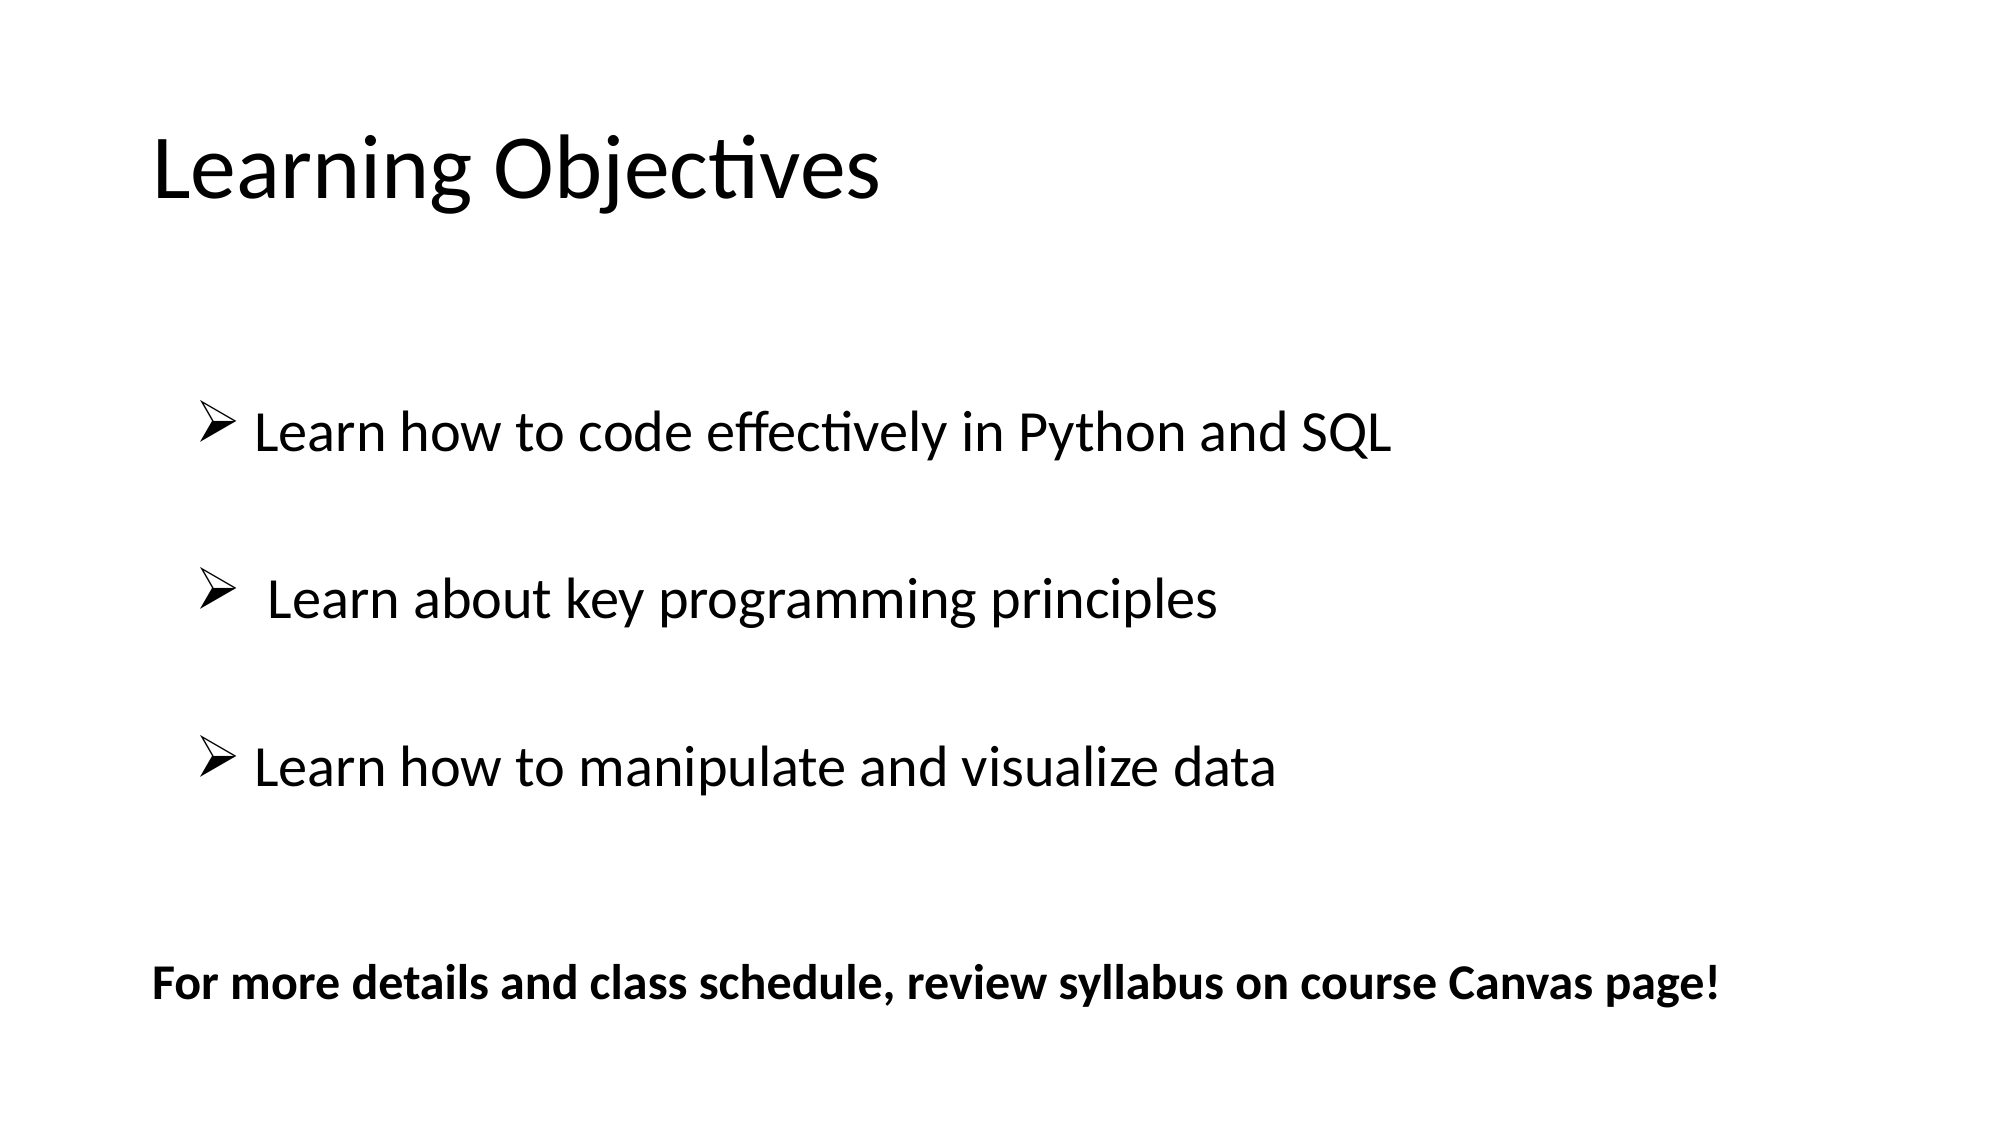

# Learning Objectives

 Learn how to code effectively in Python and SQL

  Learn about key programming principles

 Learn how to manipulate and visualize data
For more details and class schedule, review syllabus on course Canvas page!